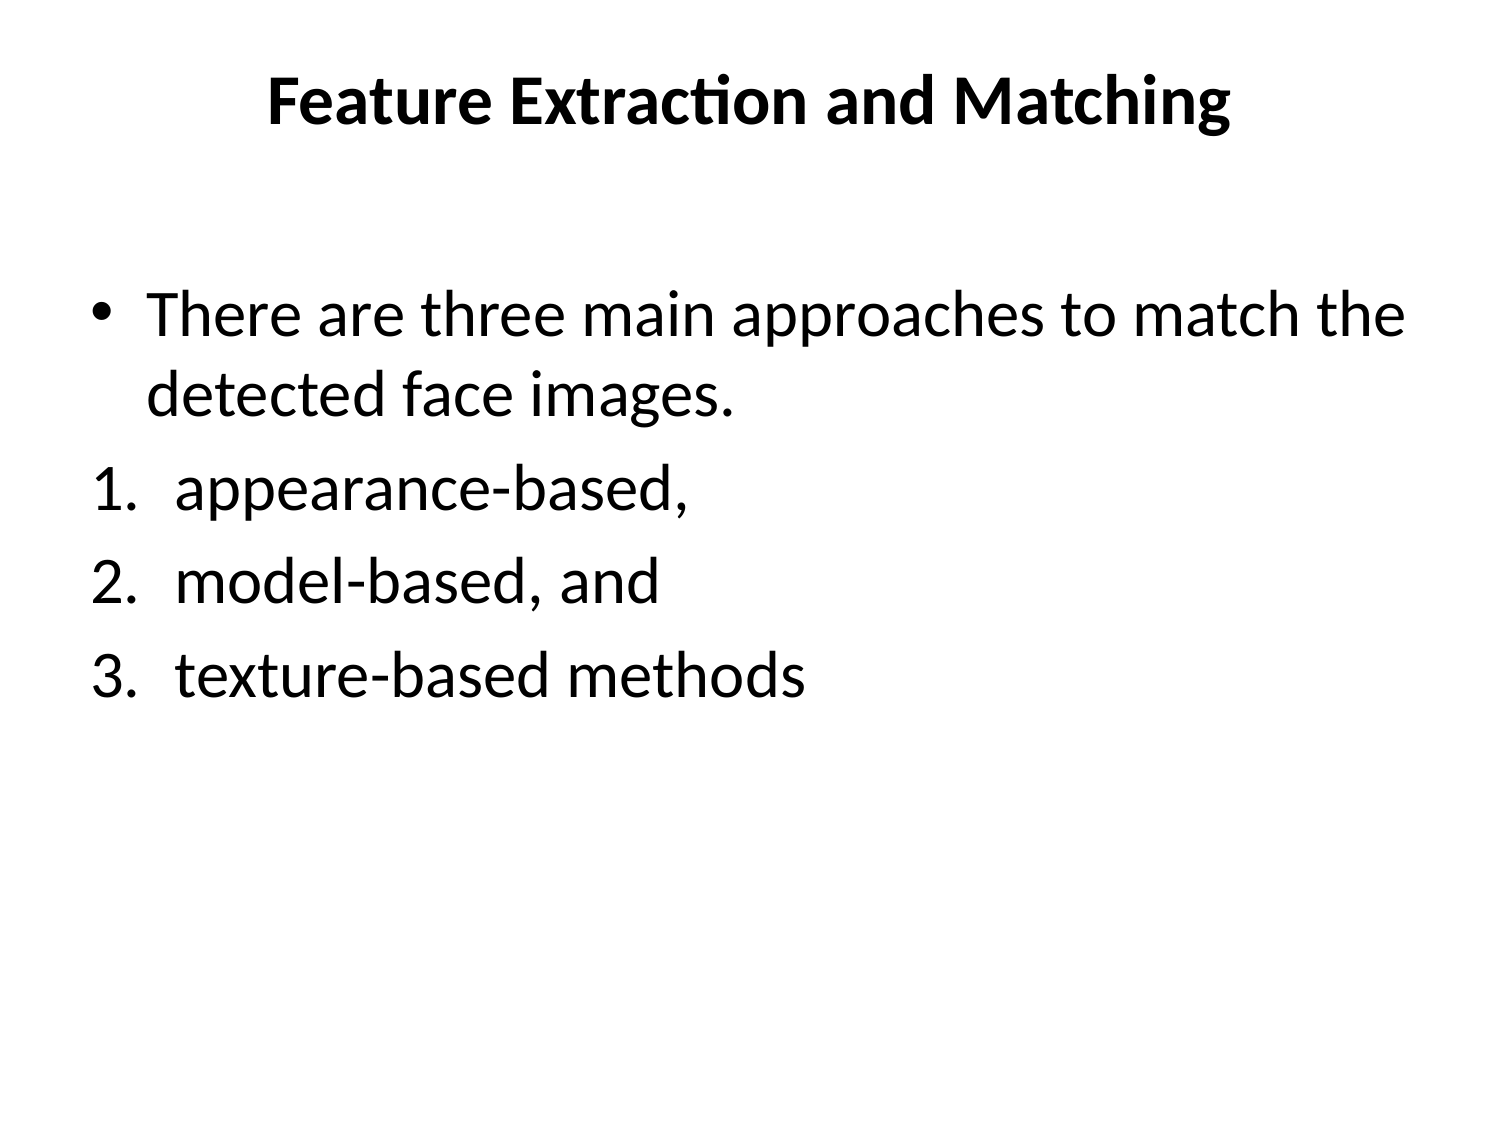

# Feature Extraction and Matching
There are three main approaches to match the detected face images.
appearance-based,
model-based, and
texture-based methods